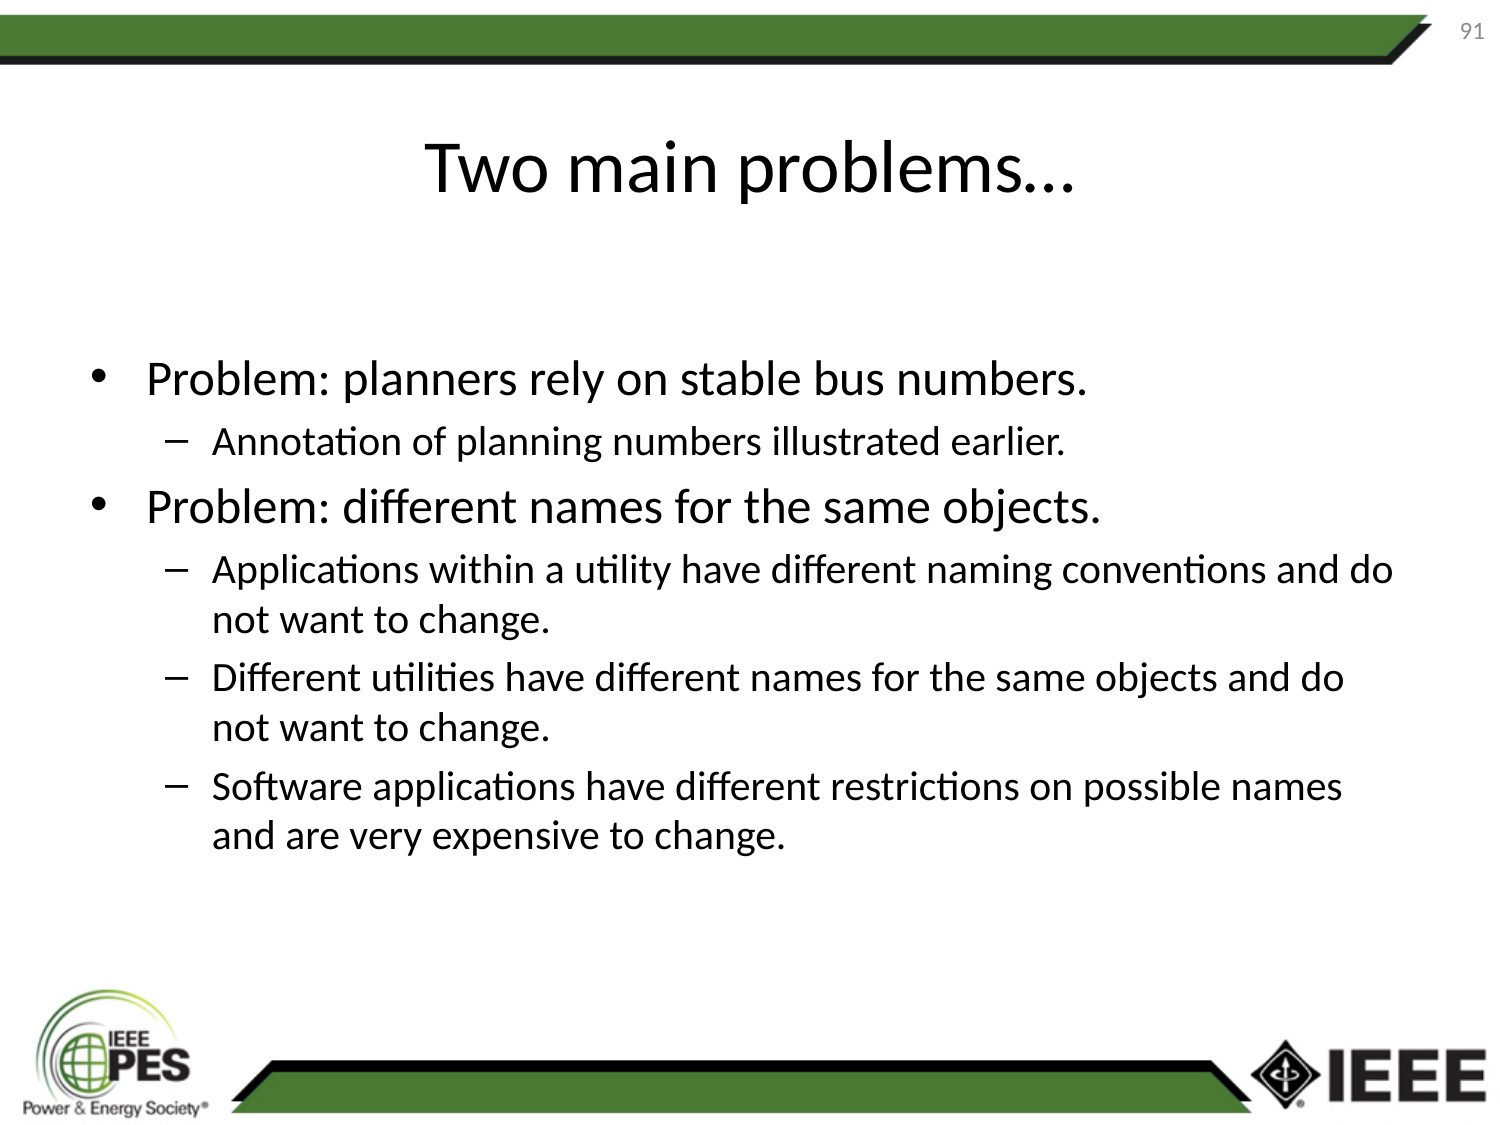

91
# Two main problems…
Problem: planners rely on stable bus numbers.
Annotation of planning numbers illustrated earlier.
Problem: different names for the same objects.
Applications within a utility have different naming conventions and do not want to change.
Different utilities have different names for the same objects and do not want to change.
Software applications have different restrictions on possible names and are very expensive to change.